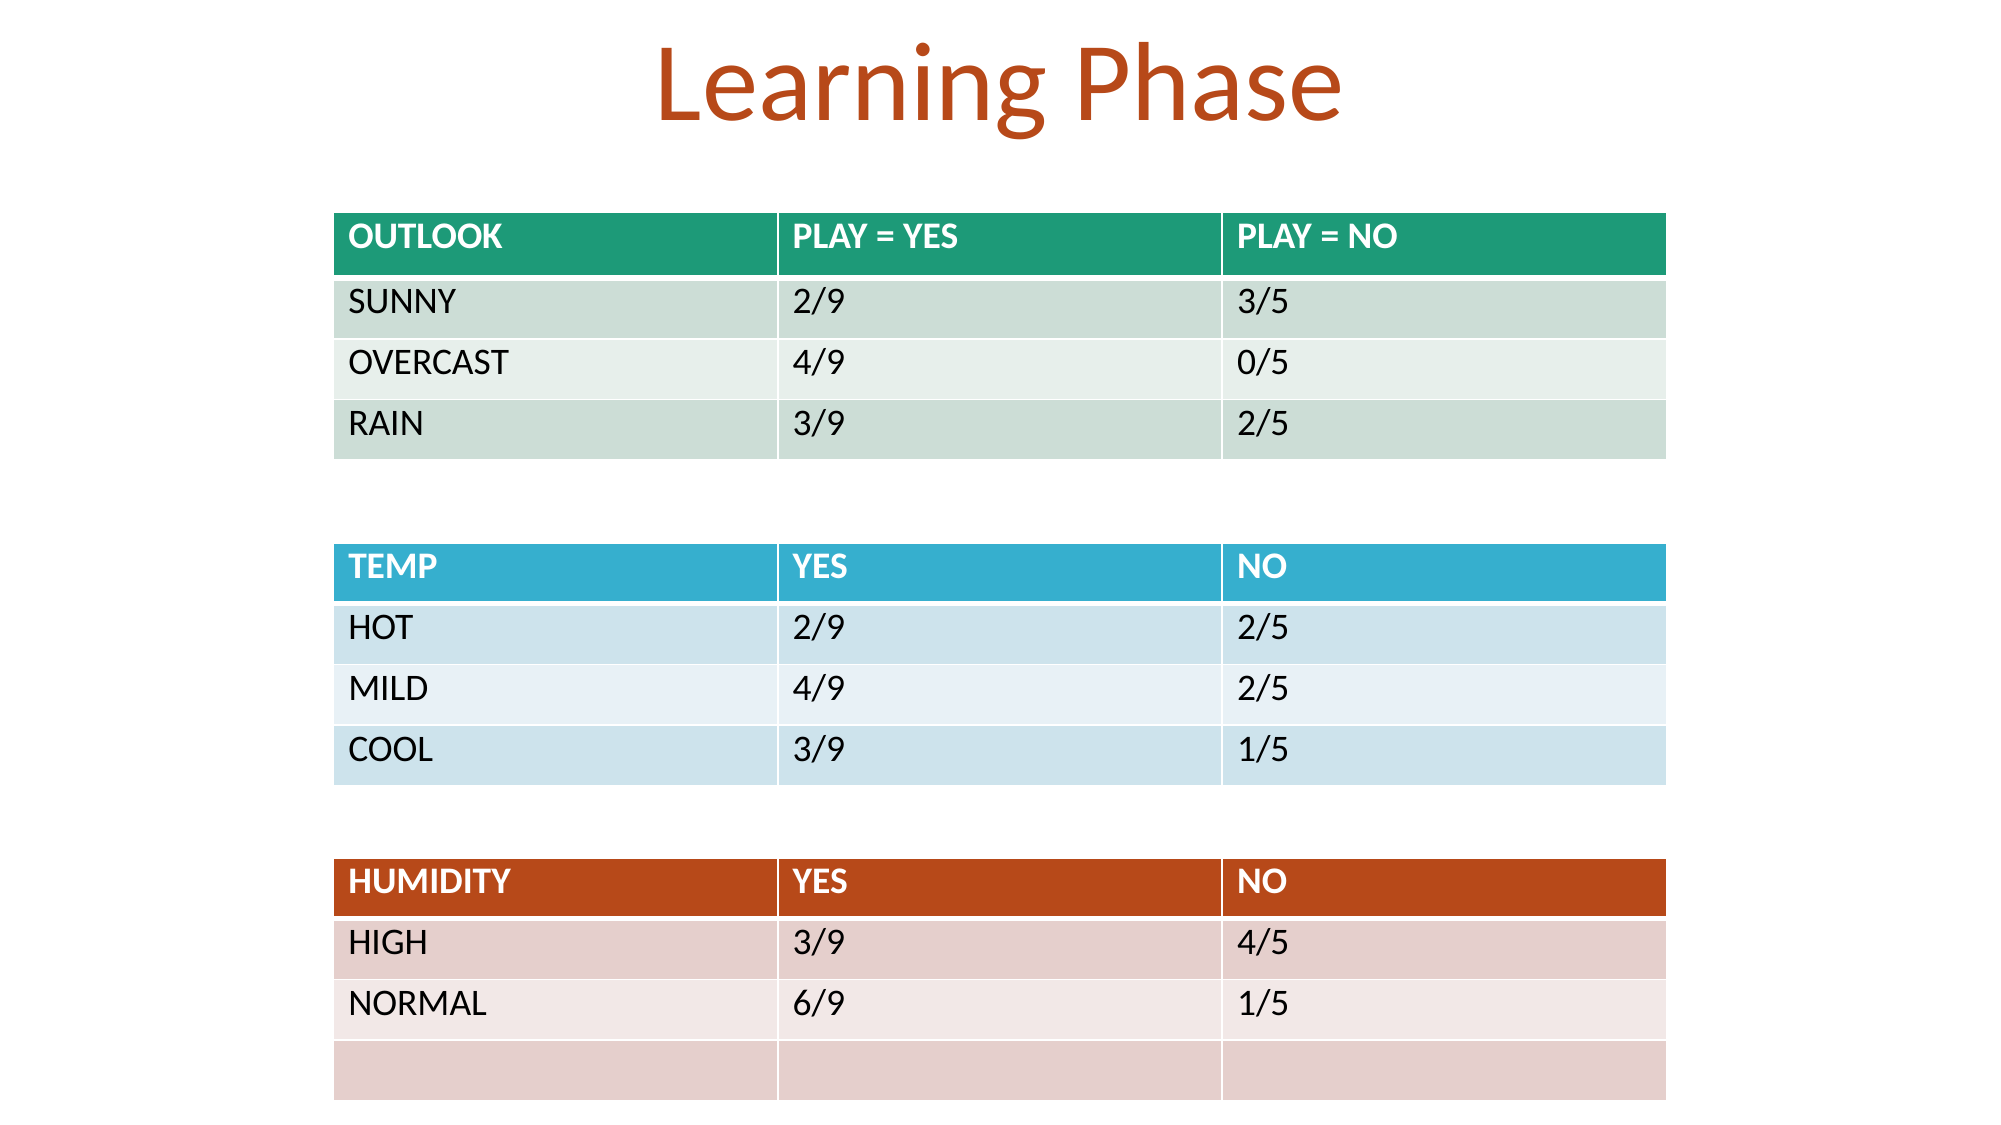

Learning Phase
| OUTLOOK | PLAY = YES | PLAY = NO |
| --- | --- | --- |
| SUNNY | 2/9 | 3/5 |
| OVERCAST | 4/9 | 0/5 |
| RAIN | 3/9 | 2/5 |
| TEMP | YES | NO |
| --- | --- | --- |
| HOT | 2/9 | 2/5 |
| MILD | 4/9 | 2/5 |
| COOL | 3/9 | 1/5 |
| HUMIDITY | YES | NO |
| --- | --- | --- |
| HIGH | 3/9 | 4/5 |
| NORMAL | 6/9 | 1/5 |
|  |  |  |